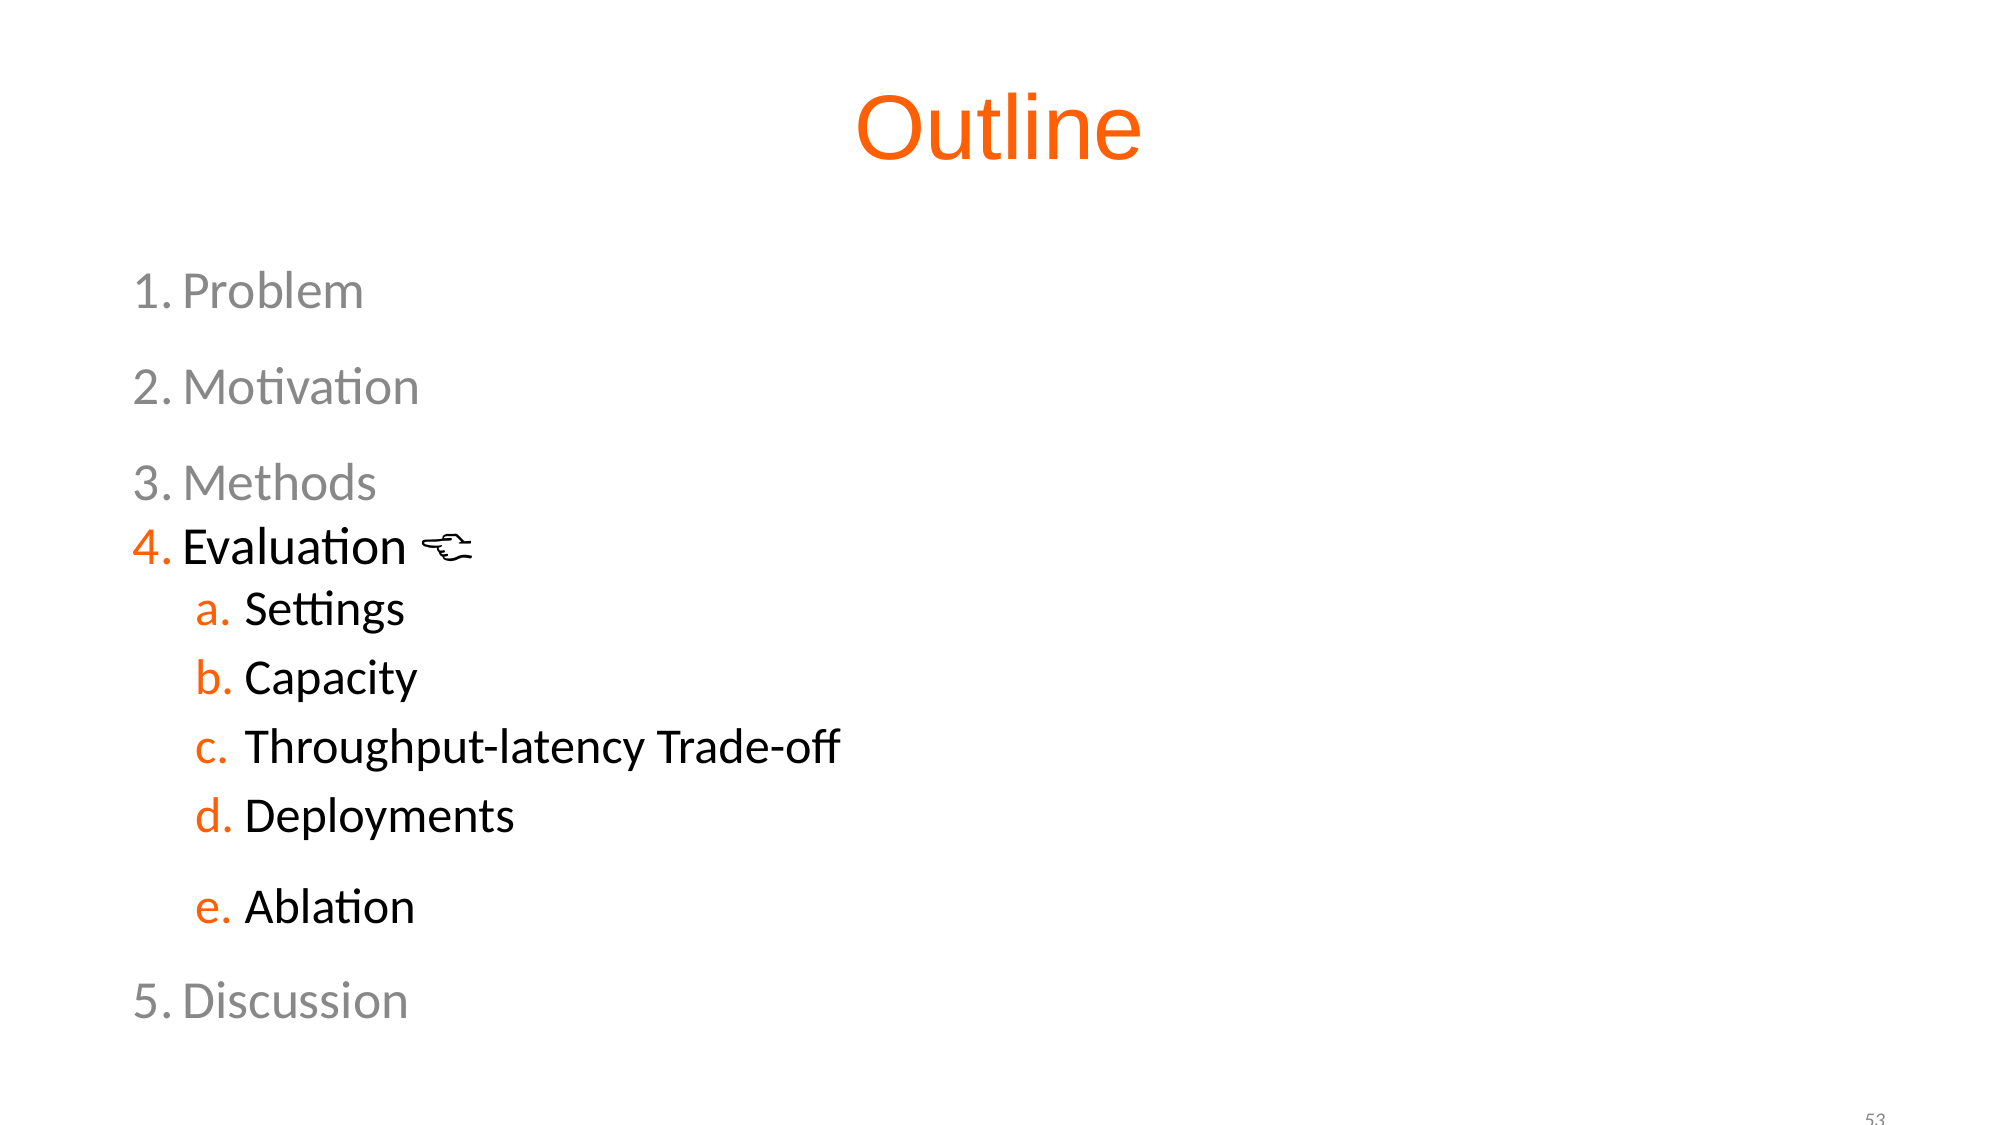

# Outline
Problem
Motivation
Methods
Evaluation 👈
Settings
Capacity
Throughput-latency Trade-off
Deployments
Ablation
Discussion
53